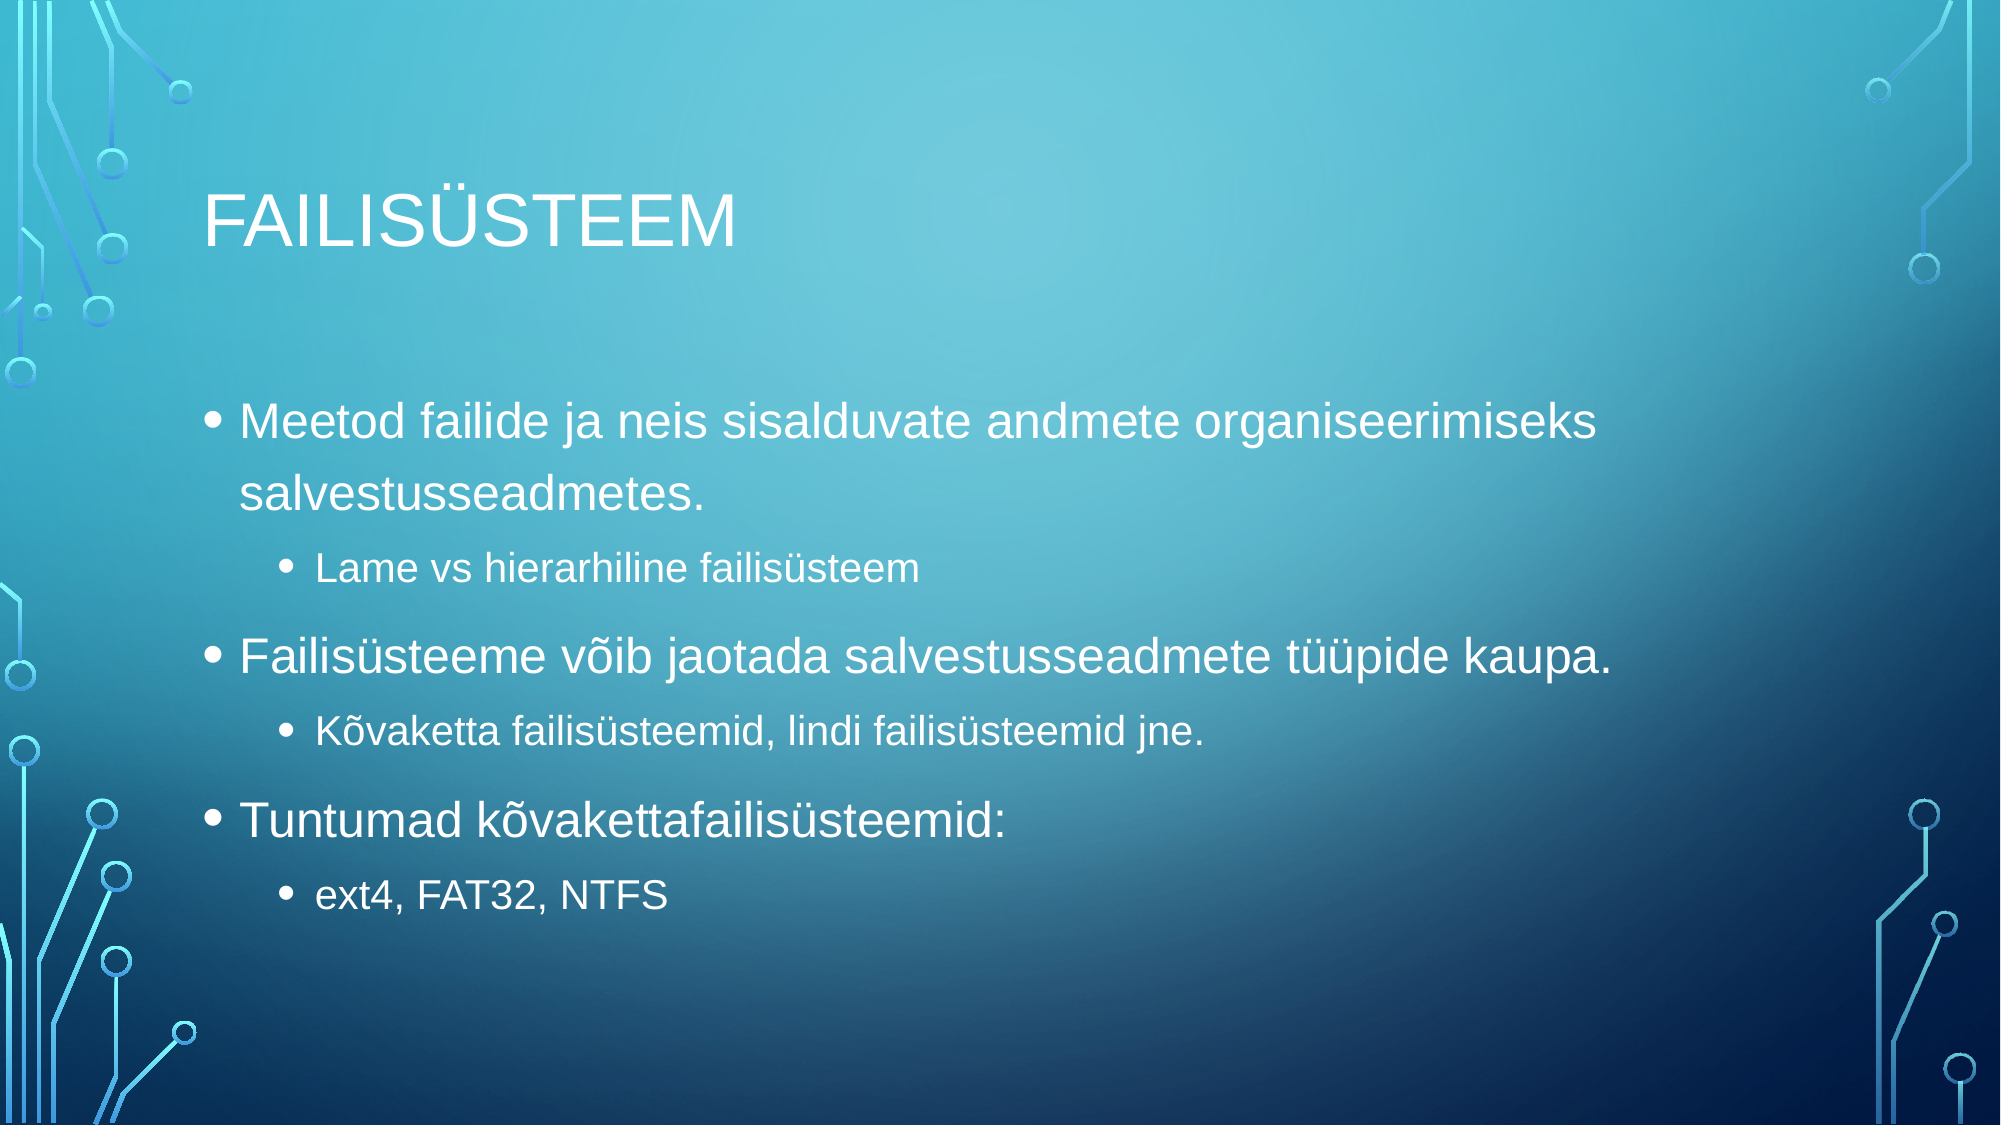

# Failisüsteem
Meetod failide ja neis sisalduvate andmete organiseerimiseks salvestusseadmetes.
Lame vs hierarhiline failisüsteem
Failisüsteeme võib jaotada salvestusseadmete tüüpide kaupa.
Kõvaketta failisüsteemid, lindi failisüsteemid jne.
Tuntumad kõvakettafailisüsteemid:
ext4, FAT32, NTFS